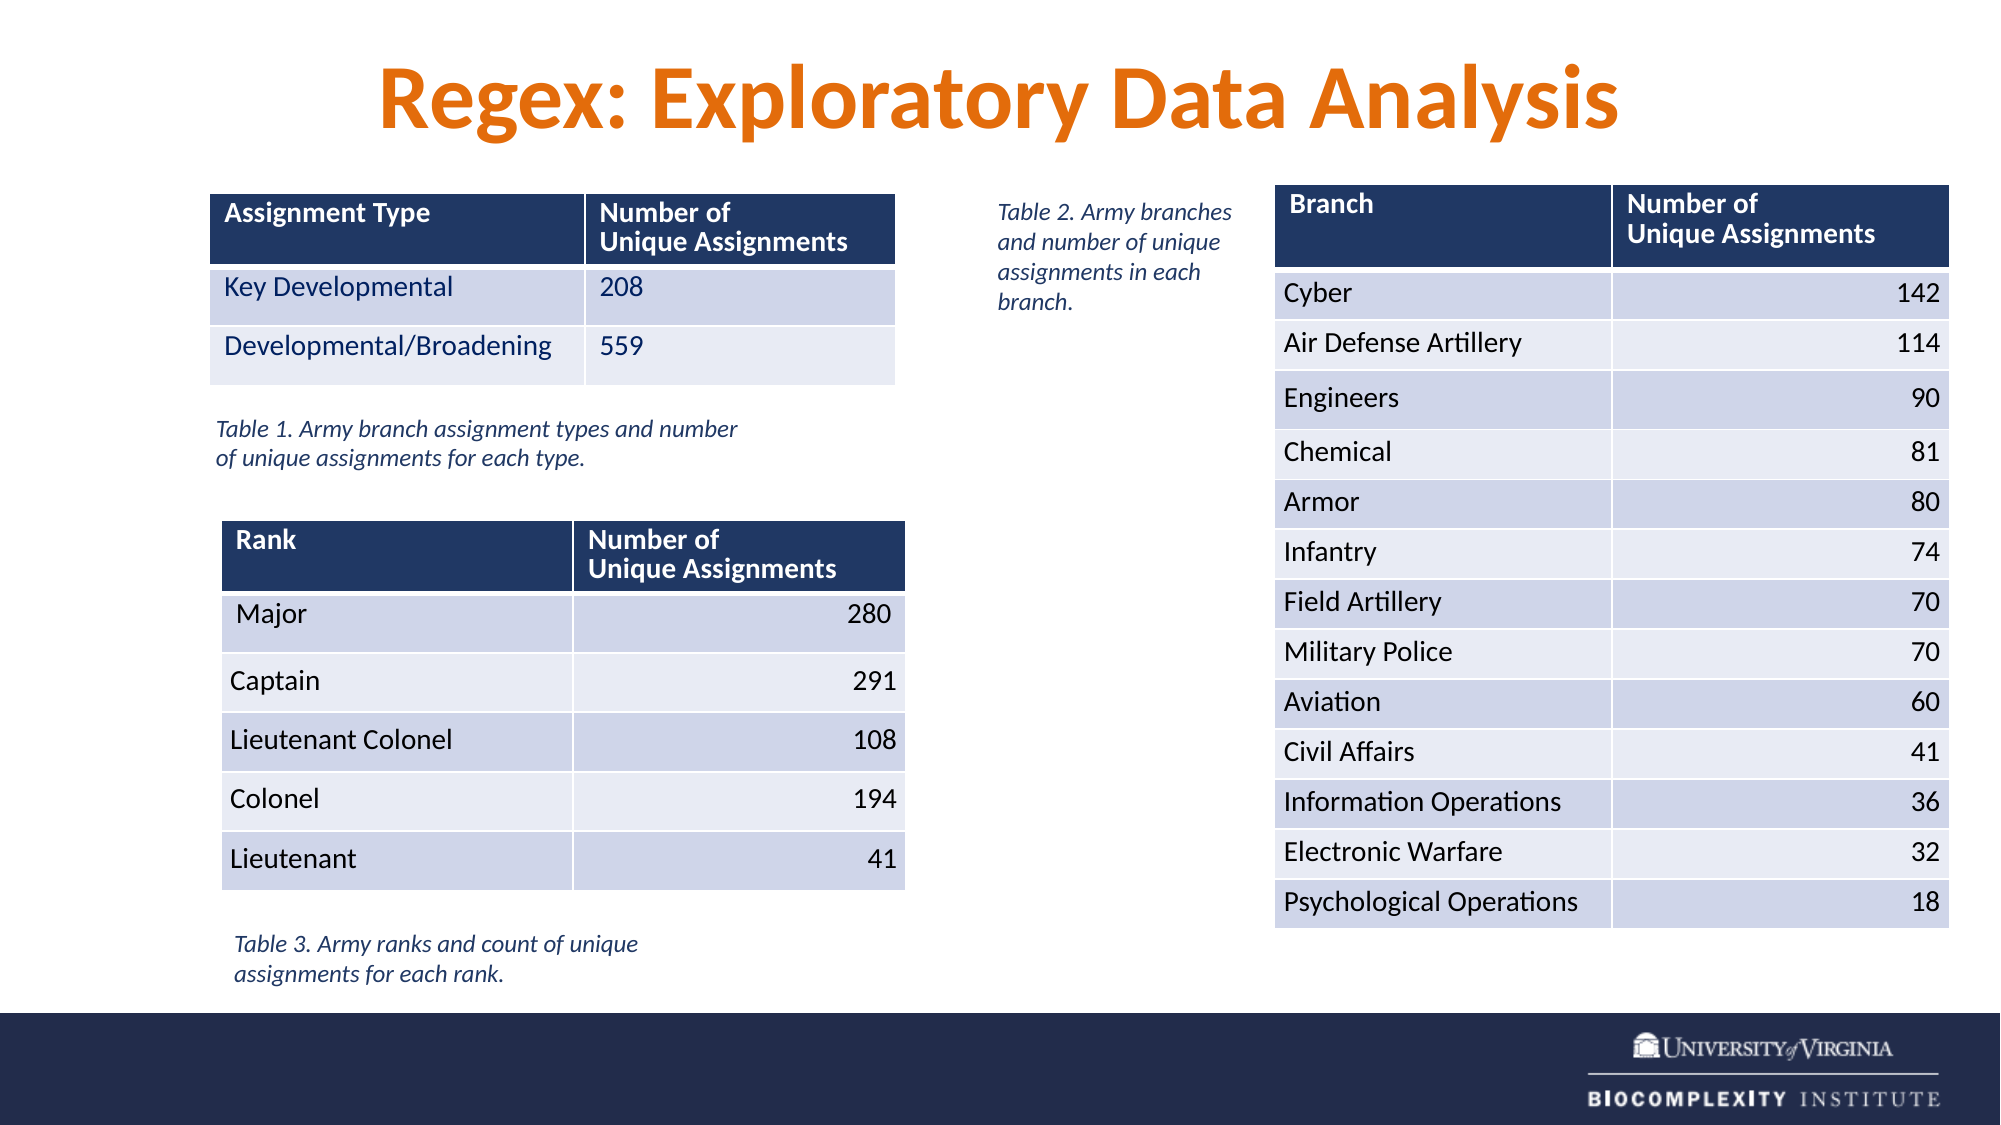

Regex: Exploratory Data Analysis
| Branch​ | Number of Unique Assignments​ |
| --- | --- |
| Cyber | 142 |
| Air Defense Artillery | 114 |
| Engineers | 90 |
| Chemical | 81 |
| Armor | 80 |
| Infantry | 74 |
| Field Artillery | 70 |
| Military Police | 70 |
| Aviation | 60 |
| Civil Affairs | 41 |
| Information Operations | 36 |
| Electronic Warfare | 32 |
| Psychological Operations | 18 |
Table 2. Army branches and number of unique assignments in each branch.
| Assignment Type​ | Number of  Unique Assignments​ |
| --- | --- |
| Key Developmental​ | 208 |
| Developmental/Broadening​ | 559 |
Table 1. Army branch assignment types and number of unique assignments for each type.
| Rank​ | Number of Unique Assignments​ |
| --- | --- |
| Major | 280 |
| Captain | 291 |
| Lieutenant Colonel | 108 |
| Colonel | 194 |
| Lieutenant | 41 |
Table 3. Army ranks and count of unique assignments for each rank.